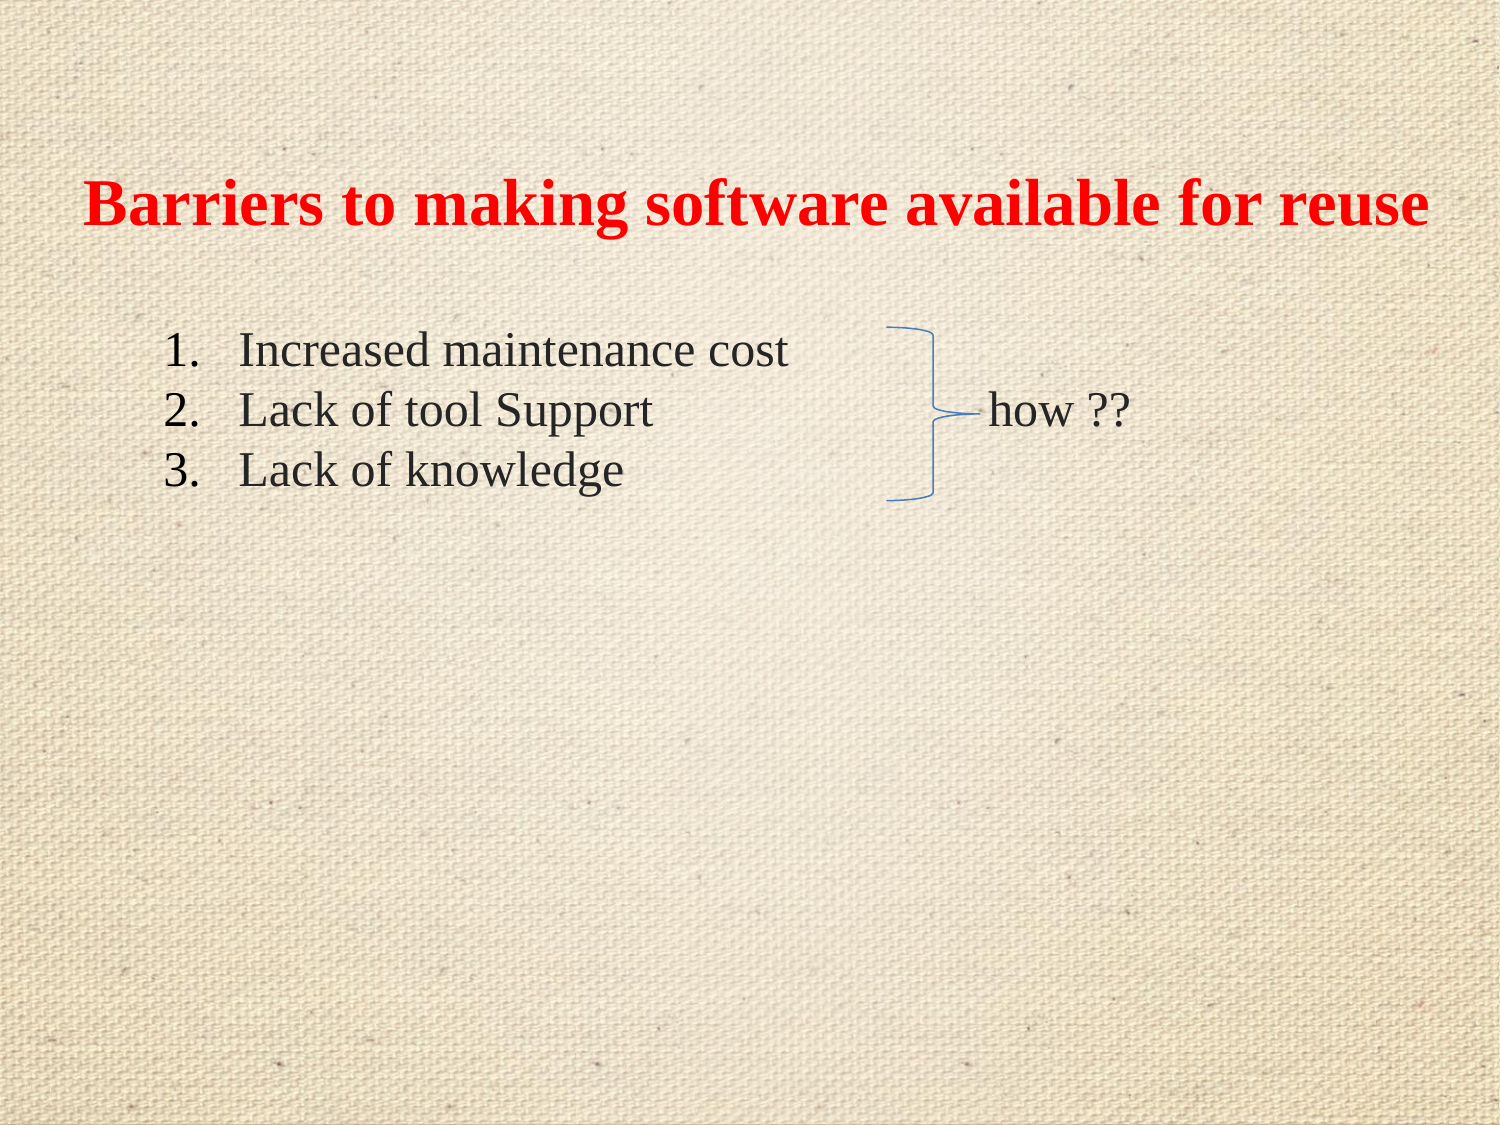

# Barriers to making software available for reuse
Increased maintenance cost
Lack of tool Support			how ??
Lack of knowledge